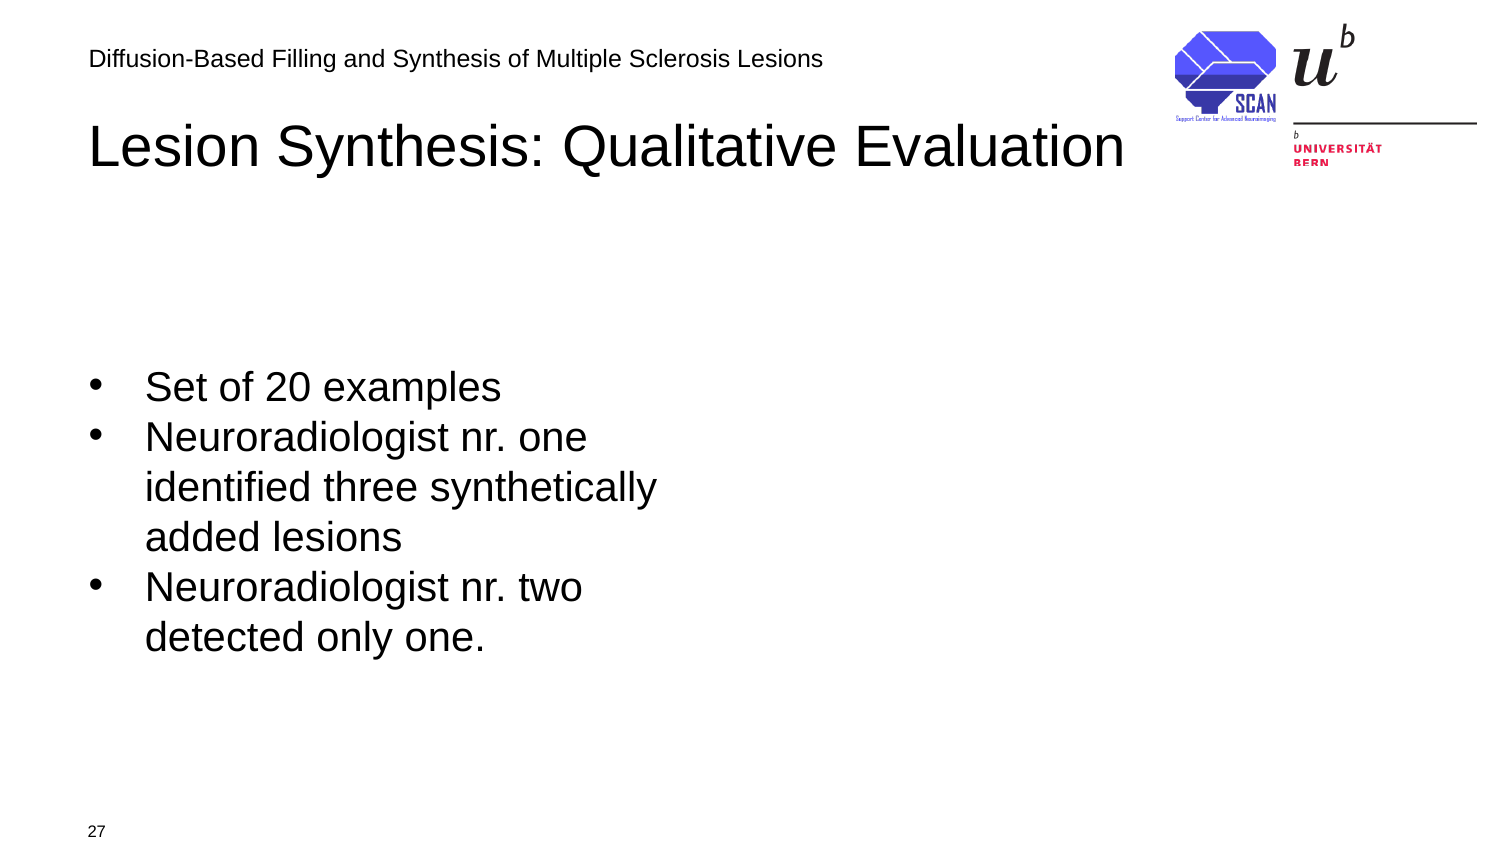

Diffusion-Based Filling and Synthesis of Multiple Sclerosis Lesions

# Lesion Synthesis: Qualitative Evaluation

Set of 20 examples
Neuroradiologist nr. one identified three synthetically added lesions
Neuroradiologist nr. two detected only one.

27